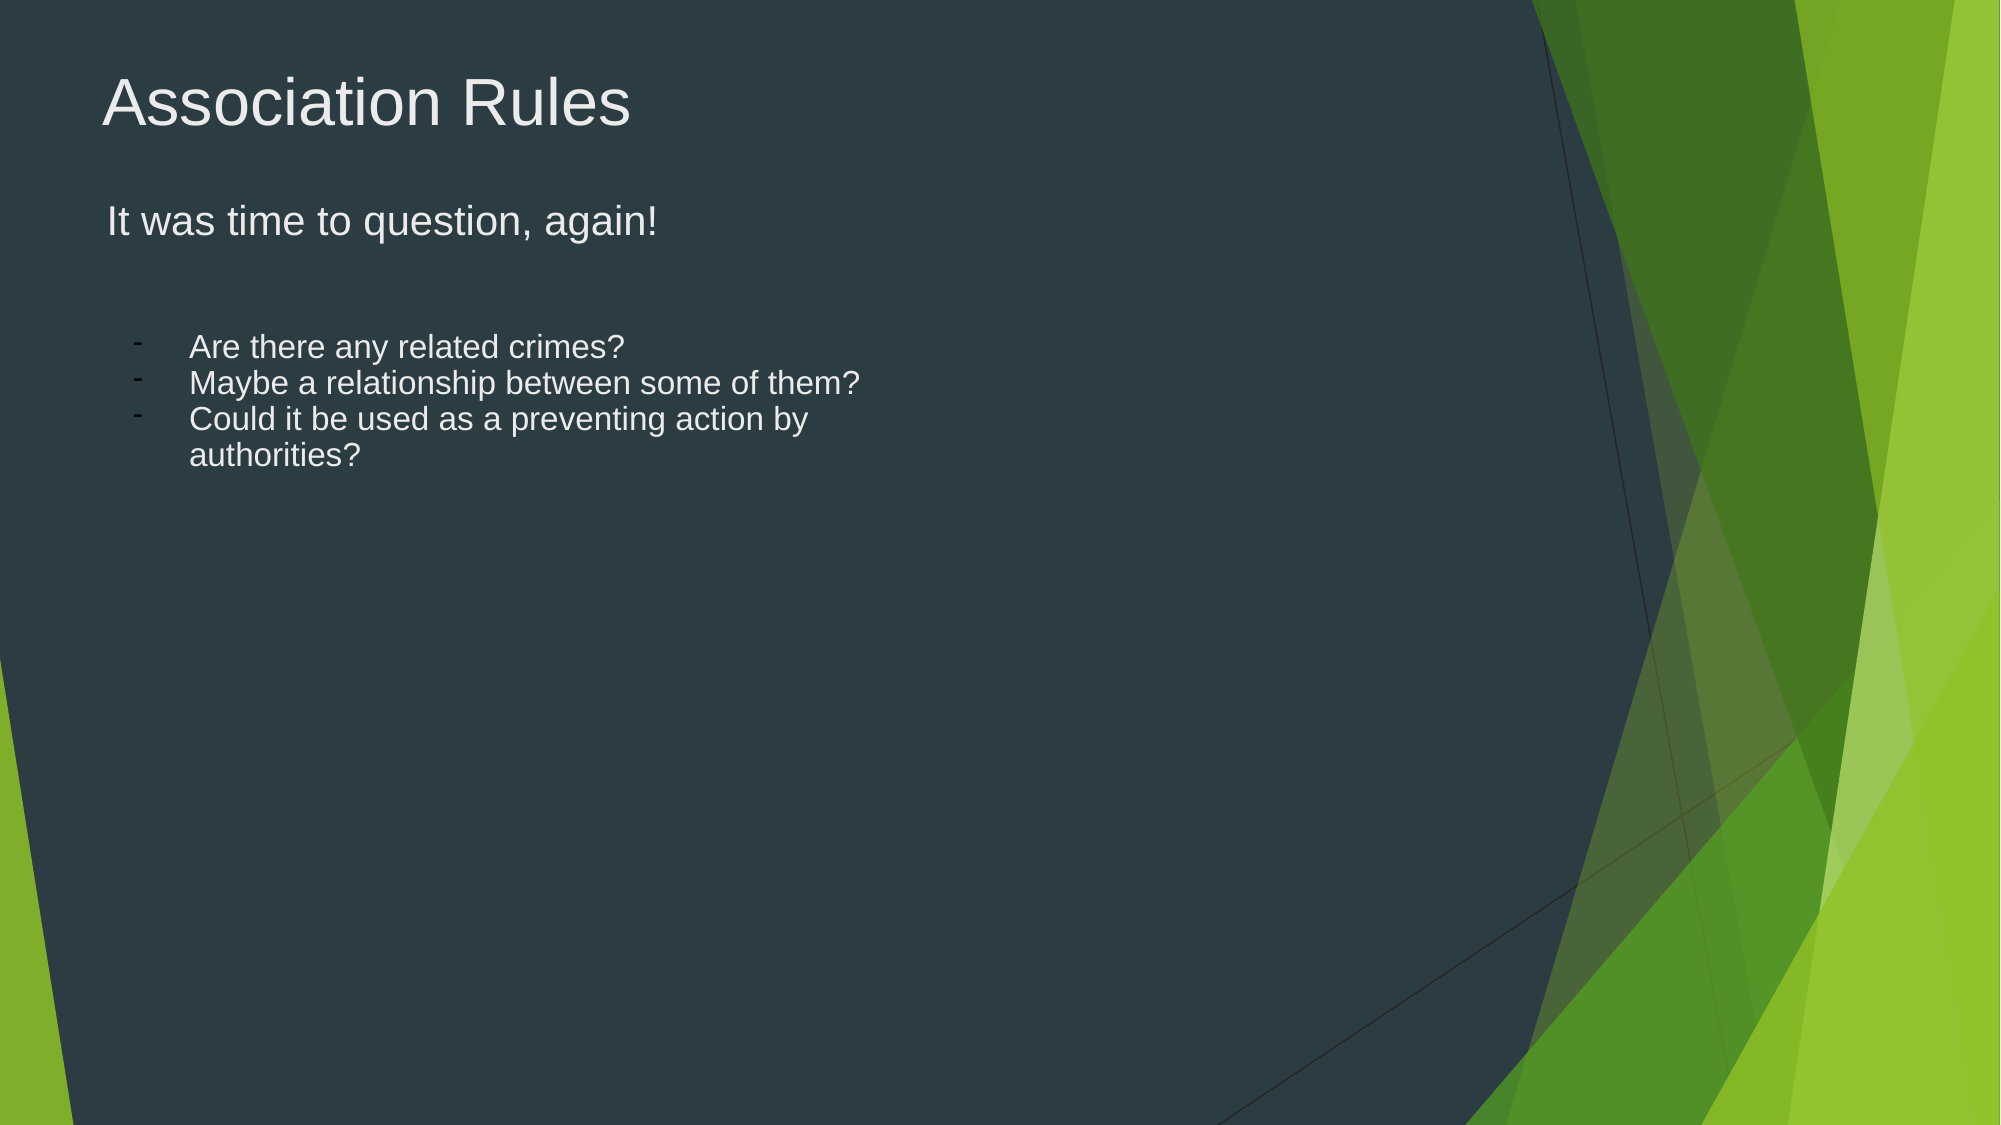

Association Rules
It was time to question, again!
Are there any related crimes?
Maybe a relationship between some of them?
Could it be used as a preventing action by authorities?